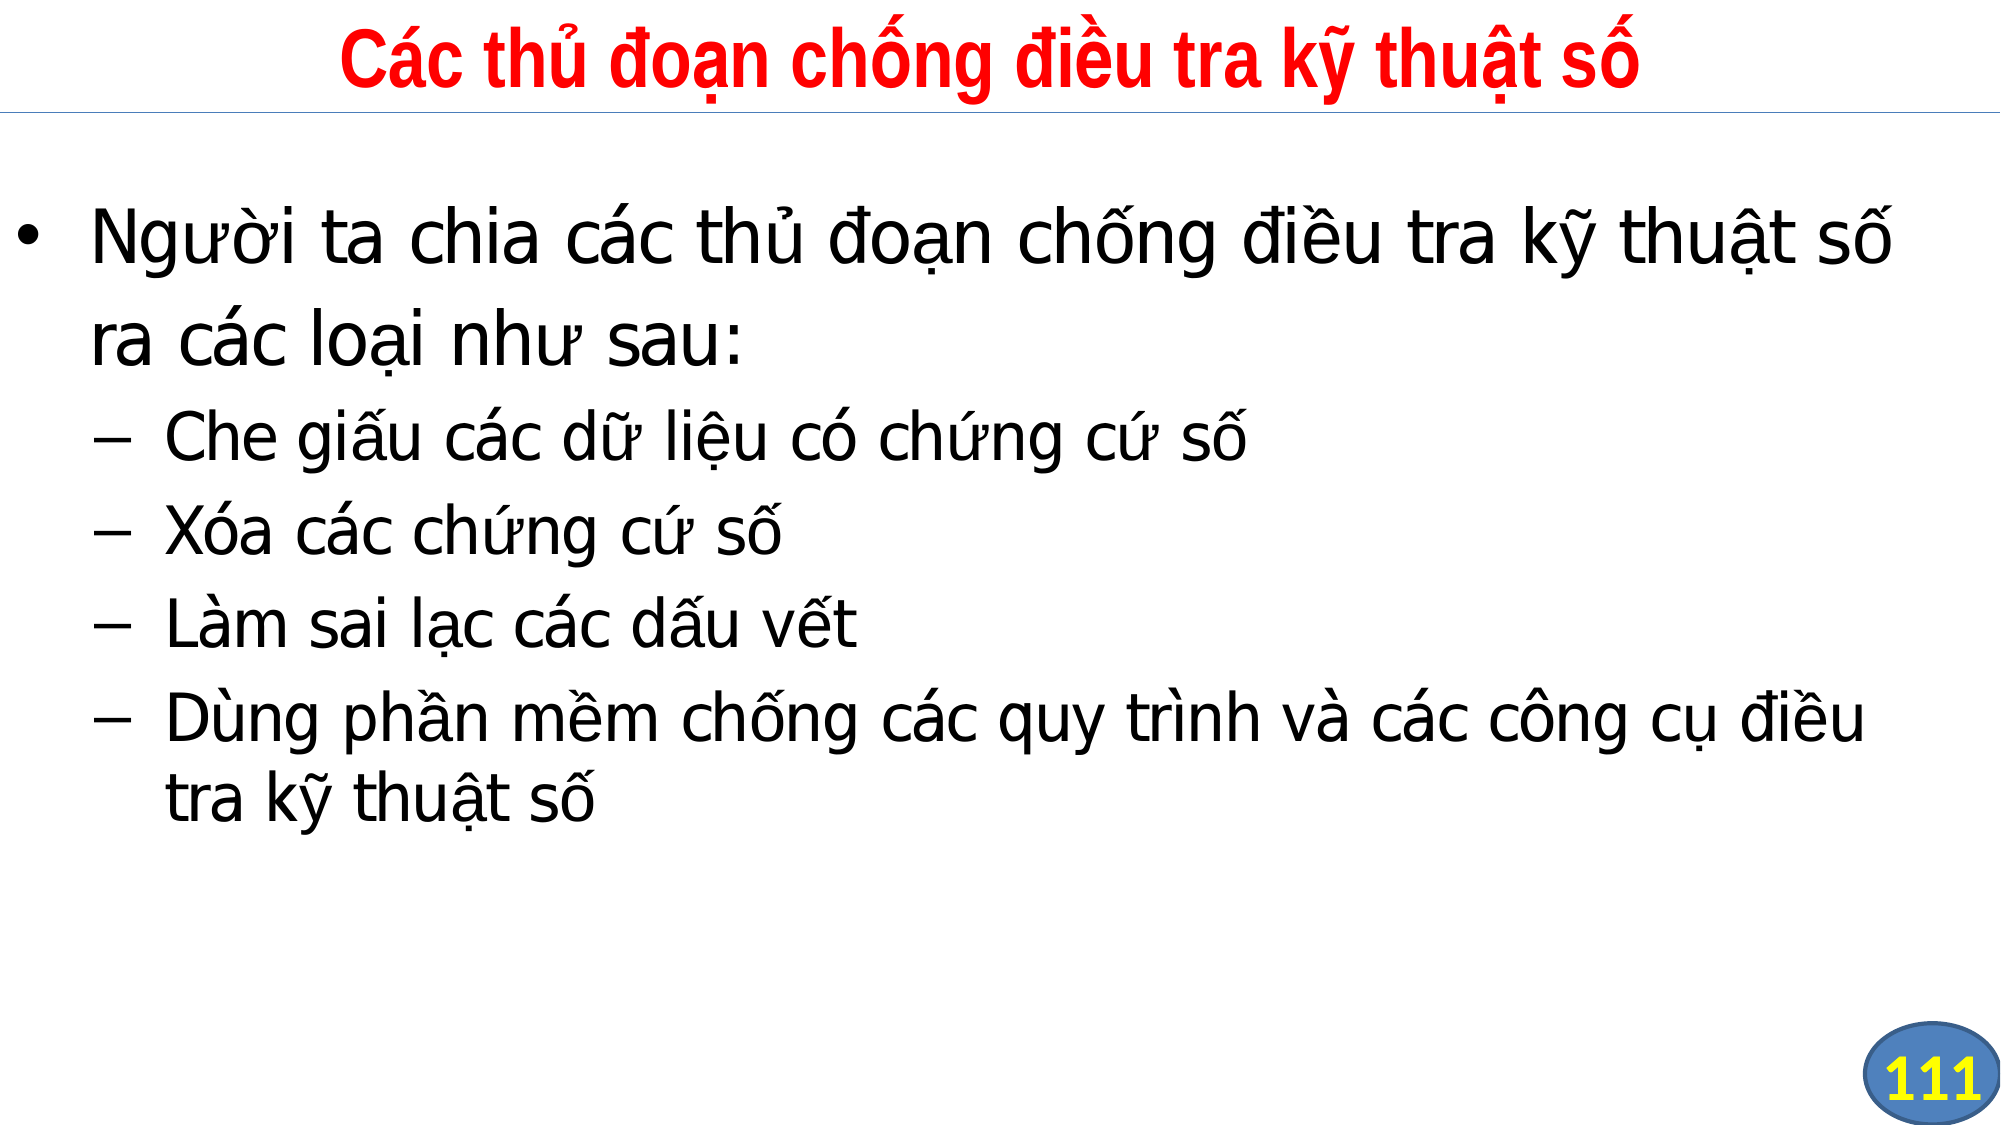

# Các thủ đoạn chống điều tra kỹ thuật số
Người ta chia các thủ đoạn chống điều tra kỹ thuật số ra các loại như sau:
Che giấu các dữ liệu có chứng cứ số
Xóa các chứng cứ số
Làm sai lạc các dấu vết
Dùng phần mềm chống các quy trình và các công cụ điều tra kỹ thuật số

111
111